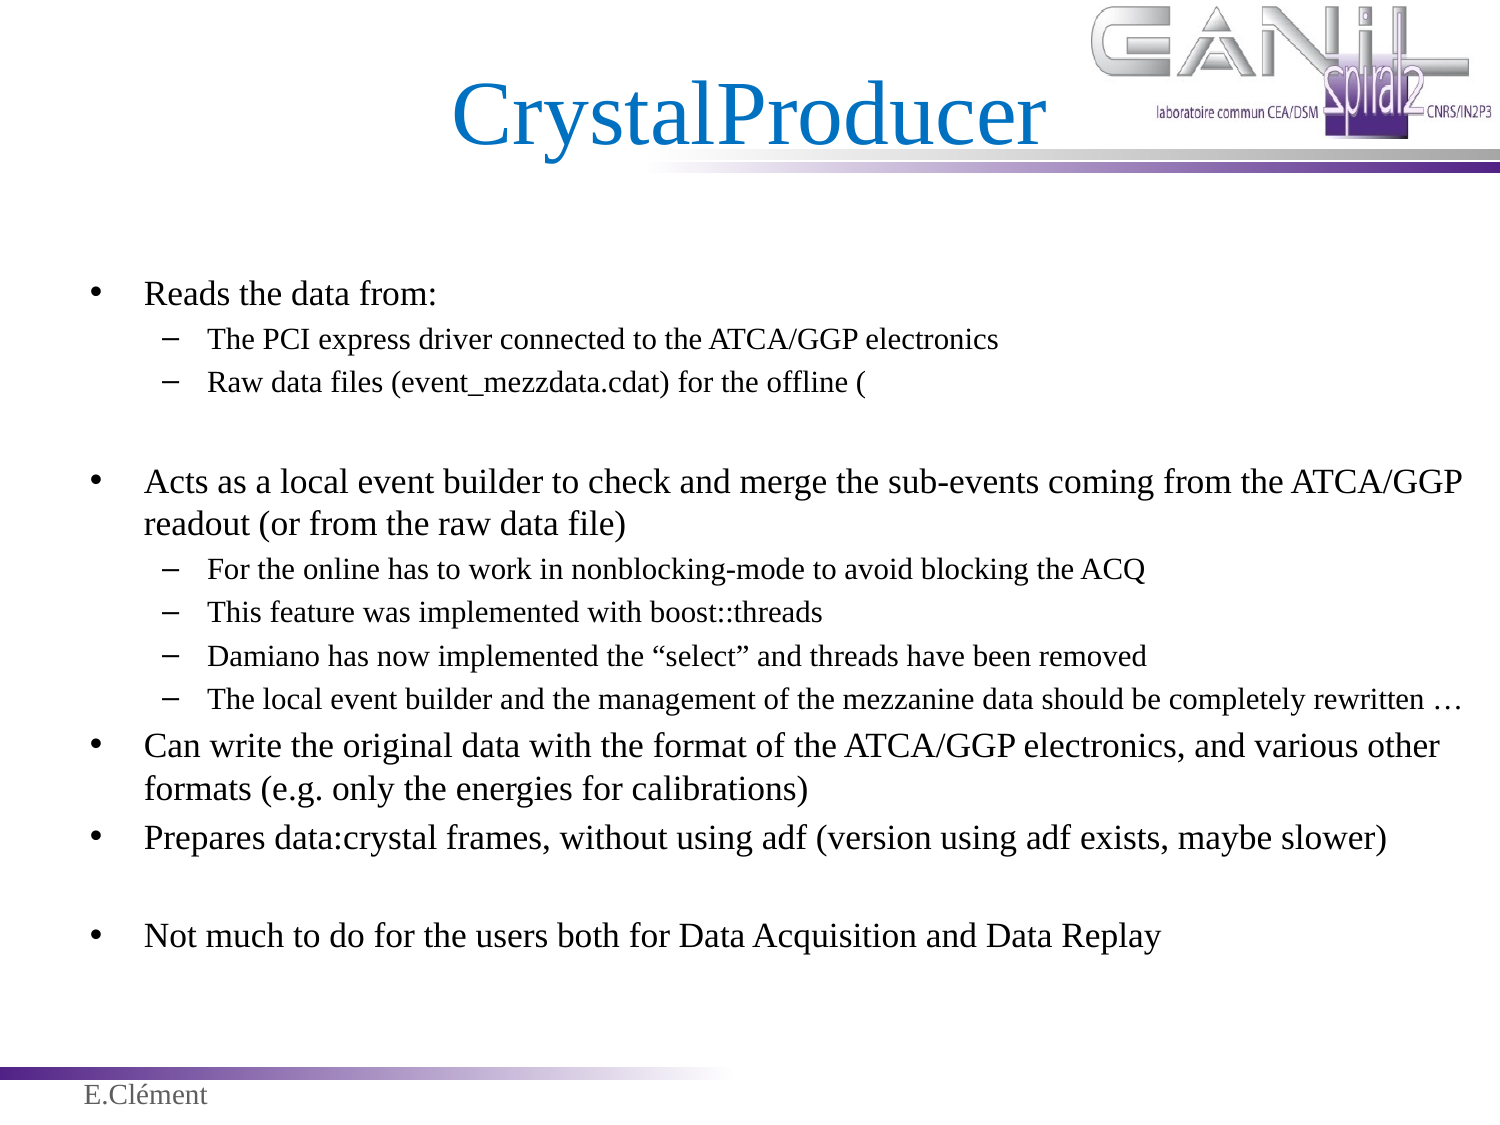

# CrystalProducer
Reads the data from:
The PCI express driver connected to the ATCA/GGP electronics
Raw data files (event_mezzdata.cdat) for the offline (

Acts as a local event builder to check and merge the sub-events coming from the ATCA/GGP readout (or from the raw data file)
For the online has to work in nonblocking-mode to avoid blocking the ACQ
This feature was implemented with boost::threads
Damiano has now implemented the “select” and threads have been removed
The local event builder and the management of the mezzanine data should be completely rewritten …
Can write the original data with the format of the ATCA/GGP electronics, and various other formats (e.g. only the energies for calibrations)
Prepares data:crystal frames, without using adf (version using adf exists, maybe slower)

Not much to do for the users both for Data Acquisition and Data Replay